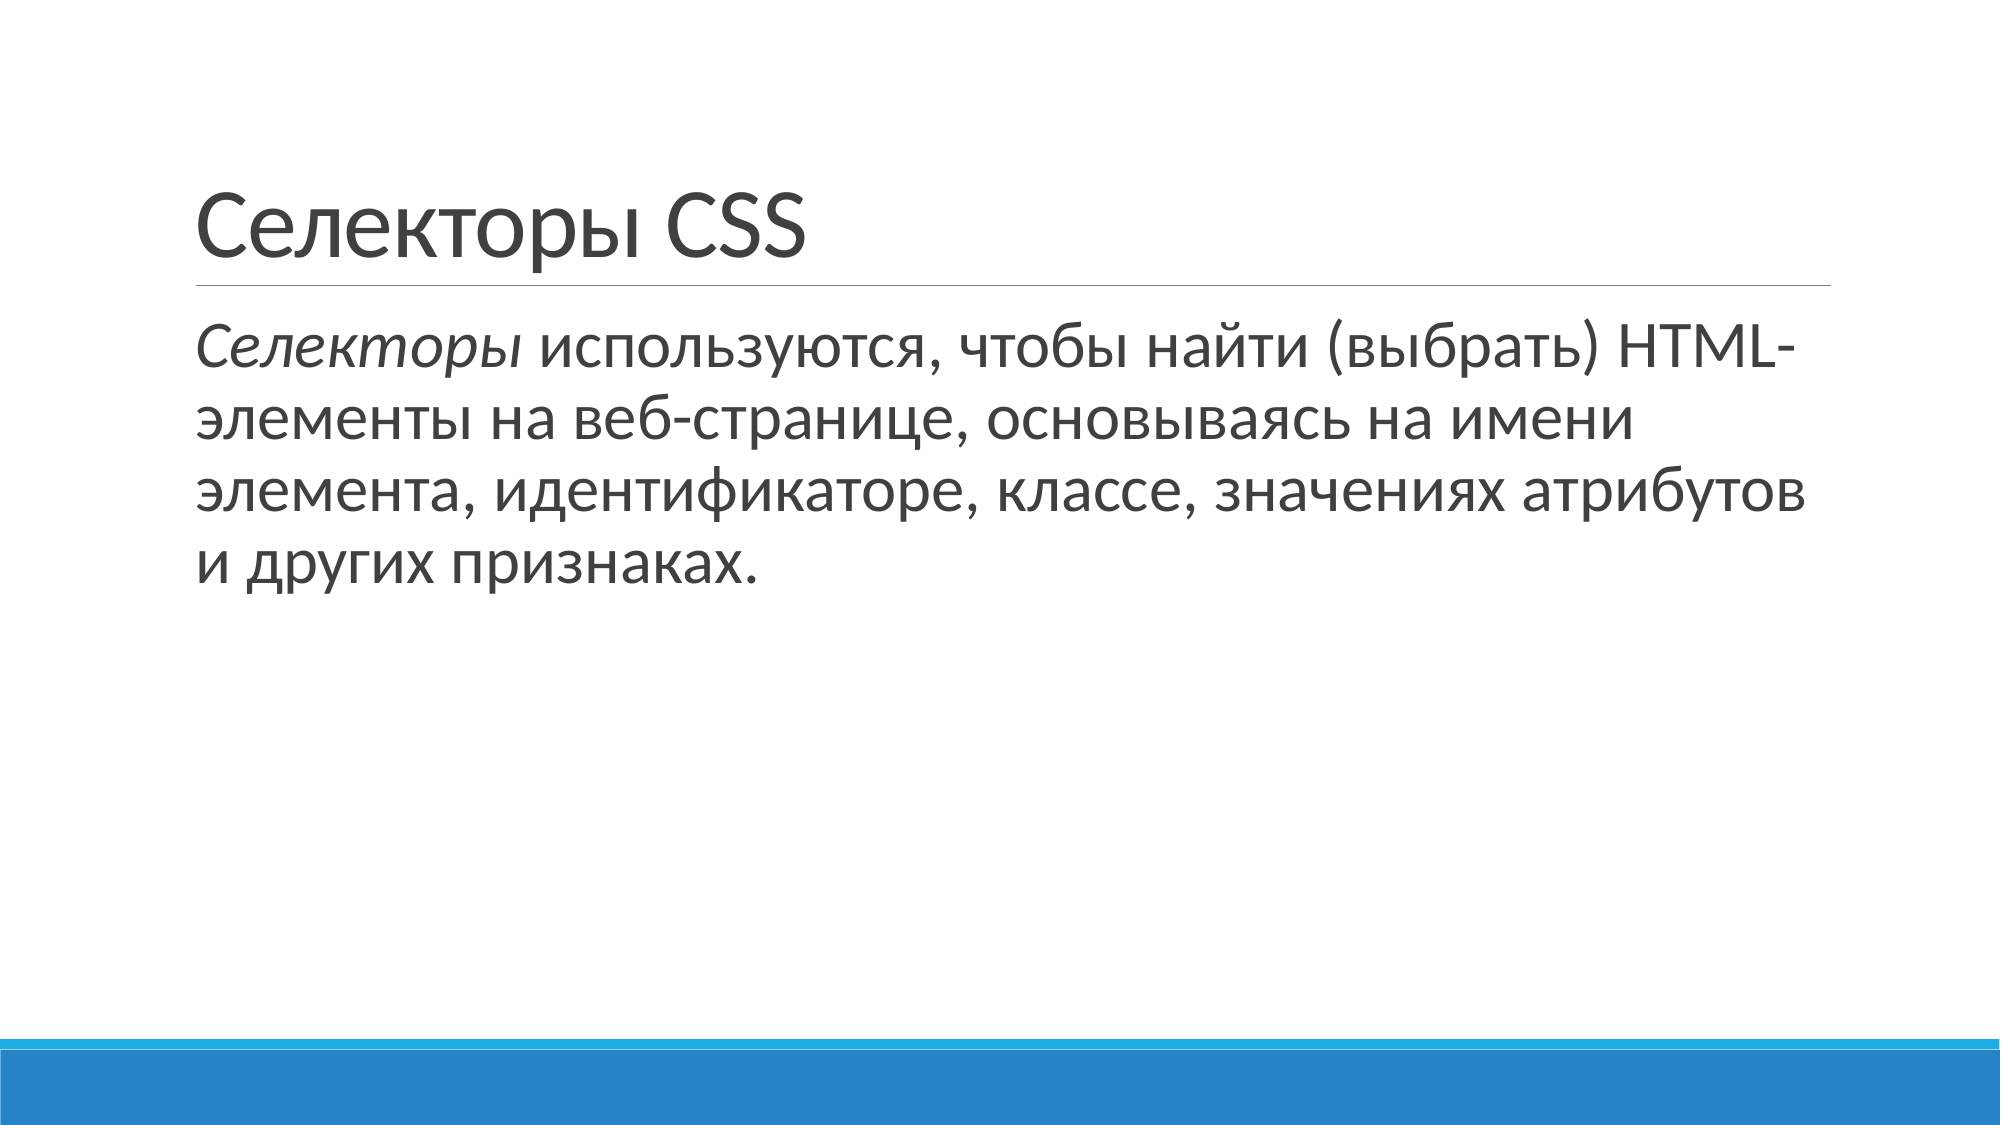

# Селекторы CSS
Селекторы используются, чтобы найти (выбрать) HTML-элементы на веб-странице, основываясь на имени элемента, идентификаторе, классе, значениях атрибутов и других признаках.